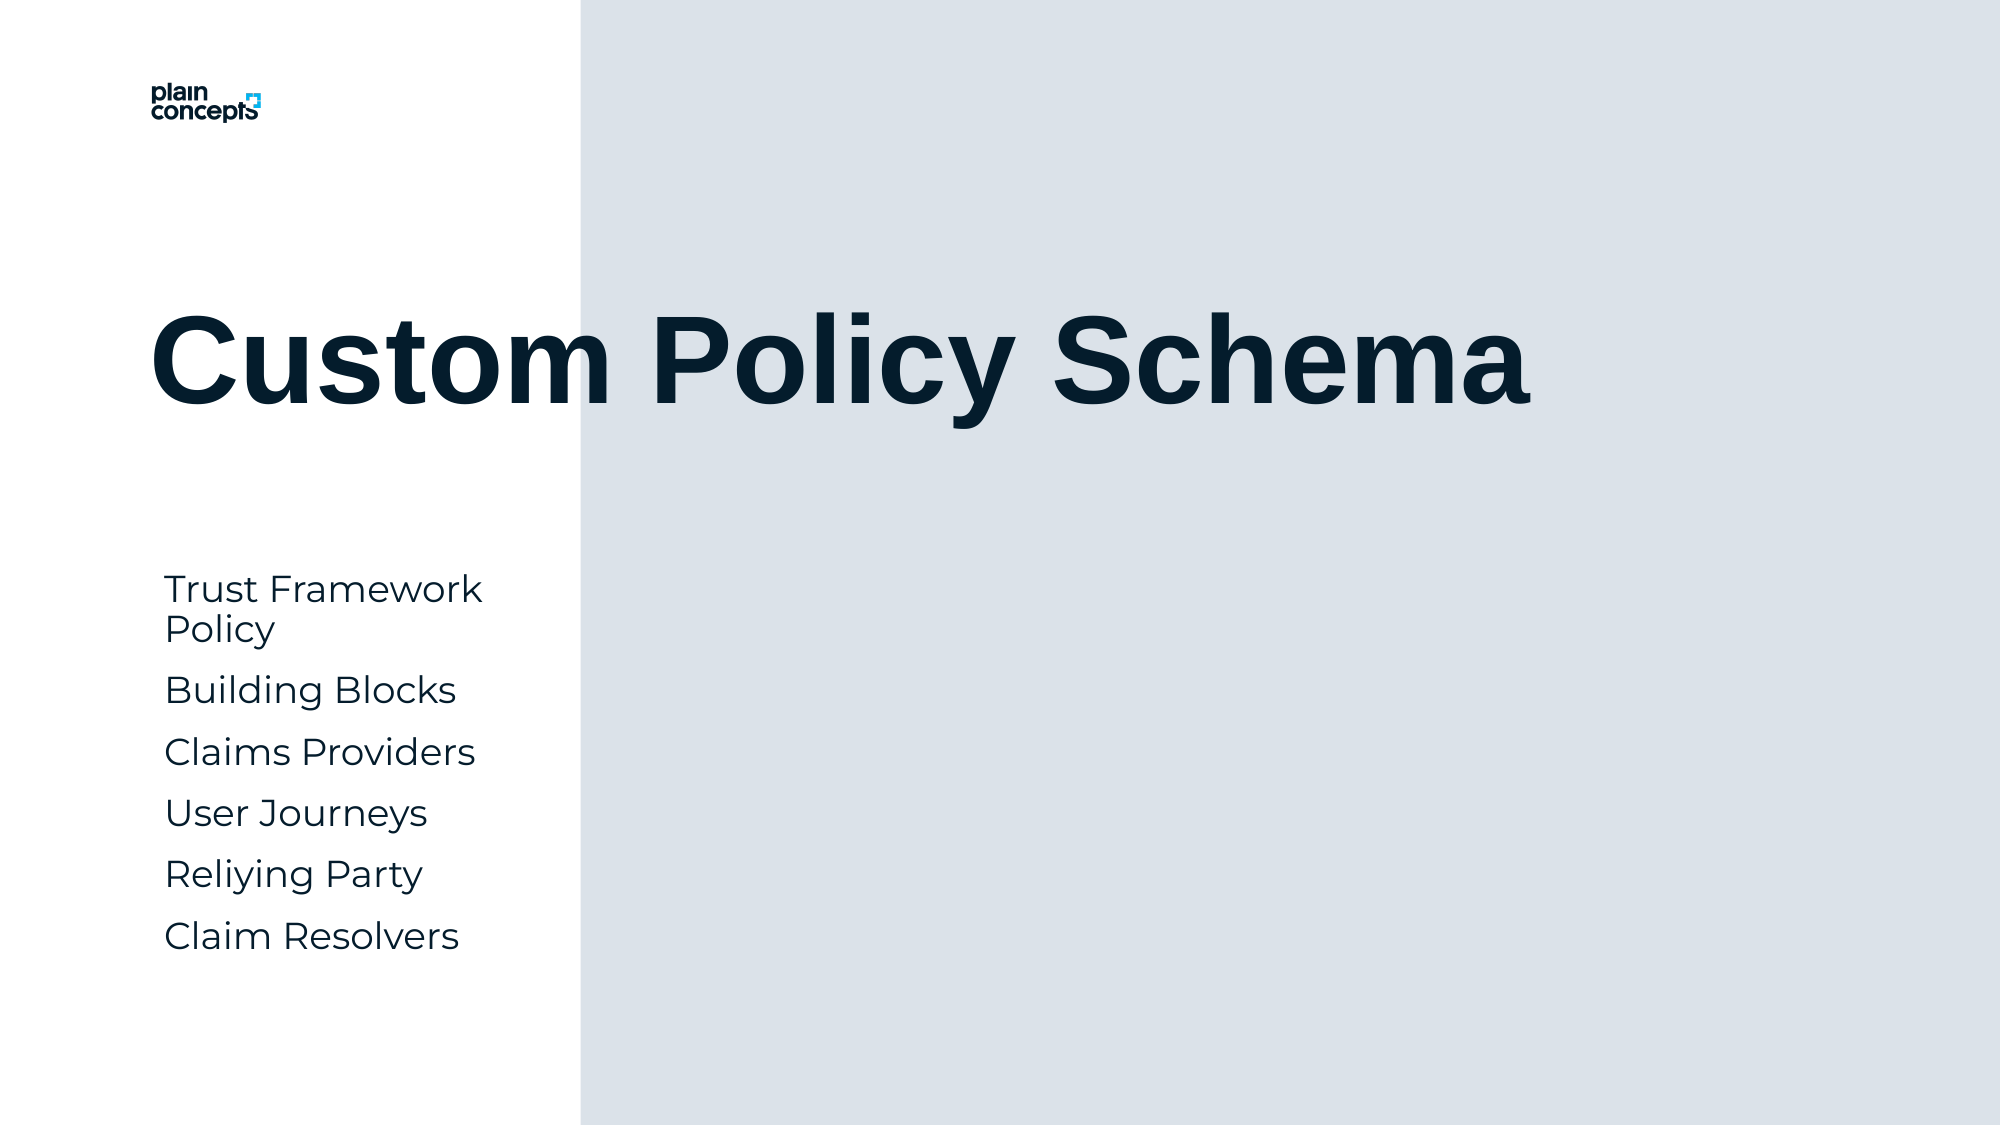

Custom Policy Schema
Trust Framework Policy
Building Blocks
Claims Providers
User Journeys
Reliying Party
Claim Resolvers